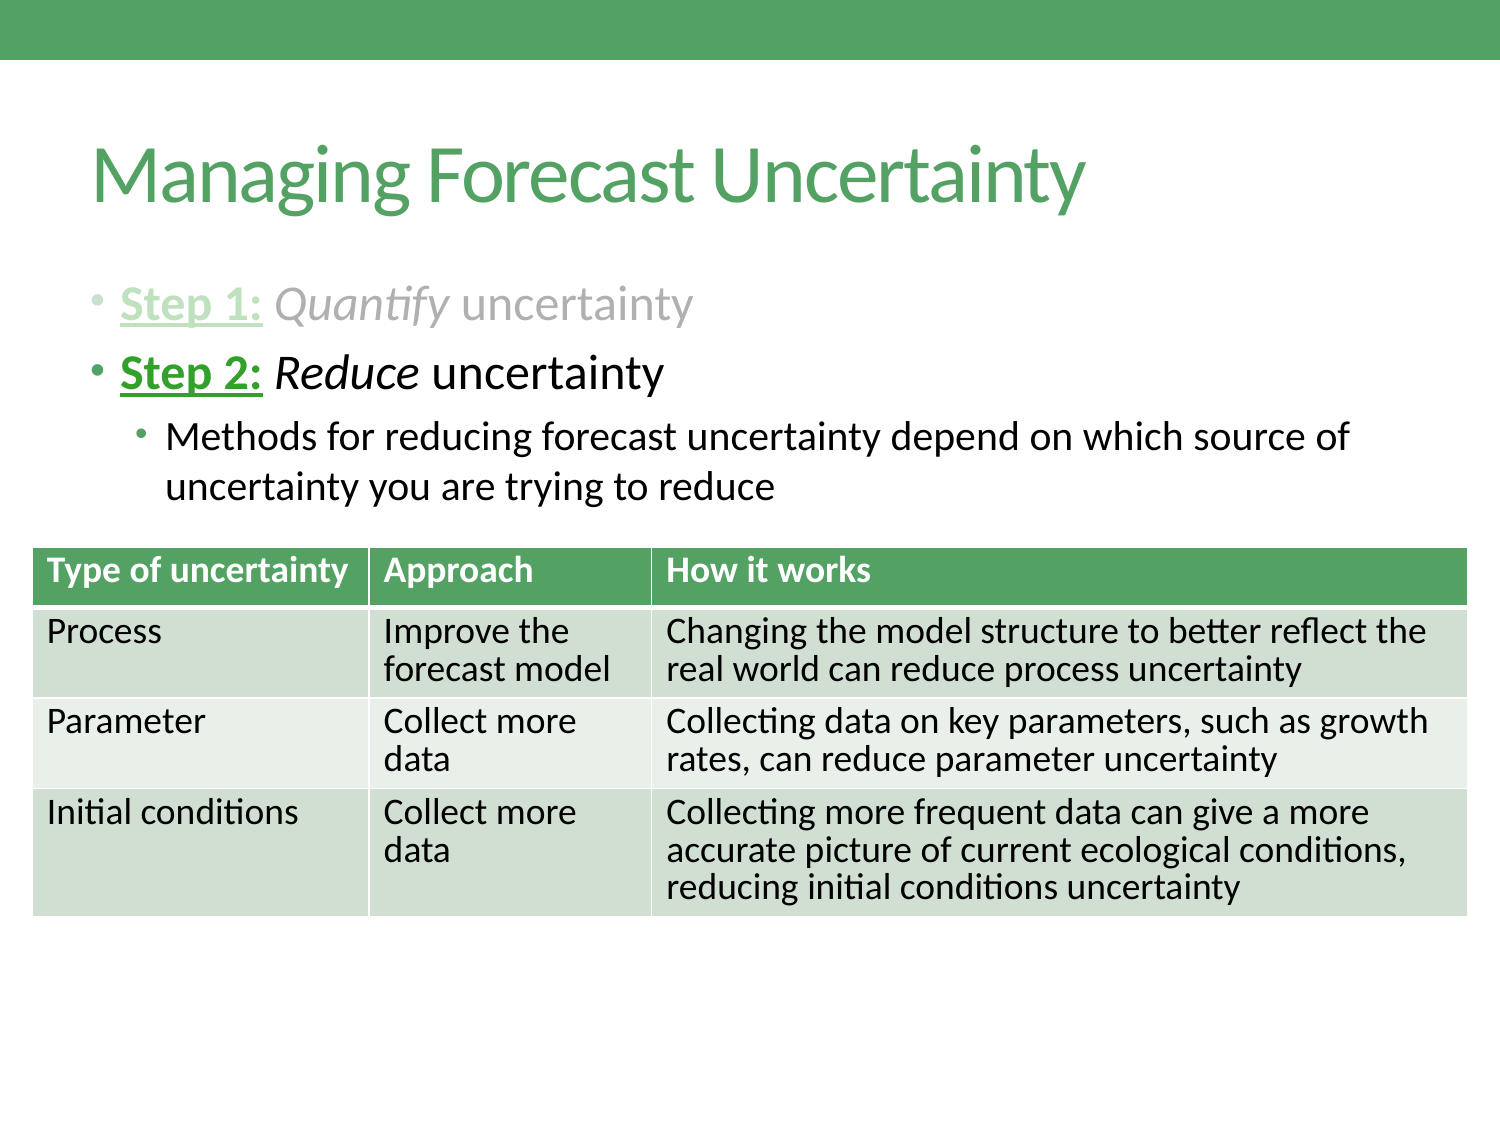

# Managing Forecast Uncertainty

Step 1: Quantify uncertainty
Step 2: Reduce uncertainty
Methods for reducing forecast uncertainty depend on which source of uncertainty you are trying to reduce
| Type of uncertainty | Approach | How it works |
| --- | --- | --- |
| Process | Improve the forecast model | Changing the model structure to better reflect the real world can reduce process uncertainty |
| Parameter | Collect more data | Collecting data on key parameters, such as growth rates, can reduce parameter uncertainty |
| Initial conditions | Collect more data | Collecting more frequent data can give a more accurate picture of current ecological conditions, reducing initial conditions uncertainty |